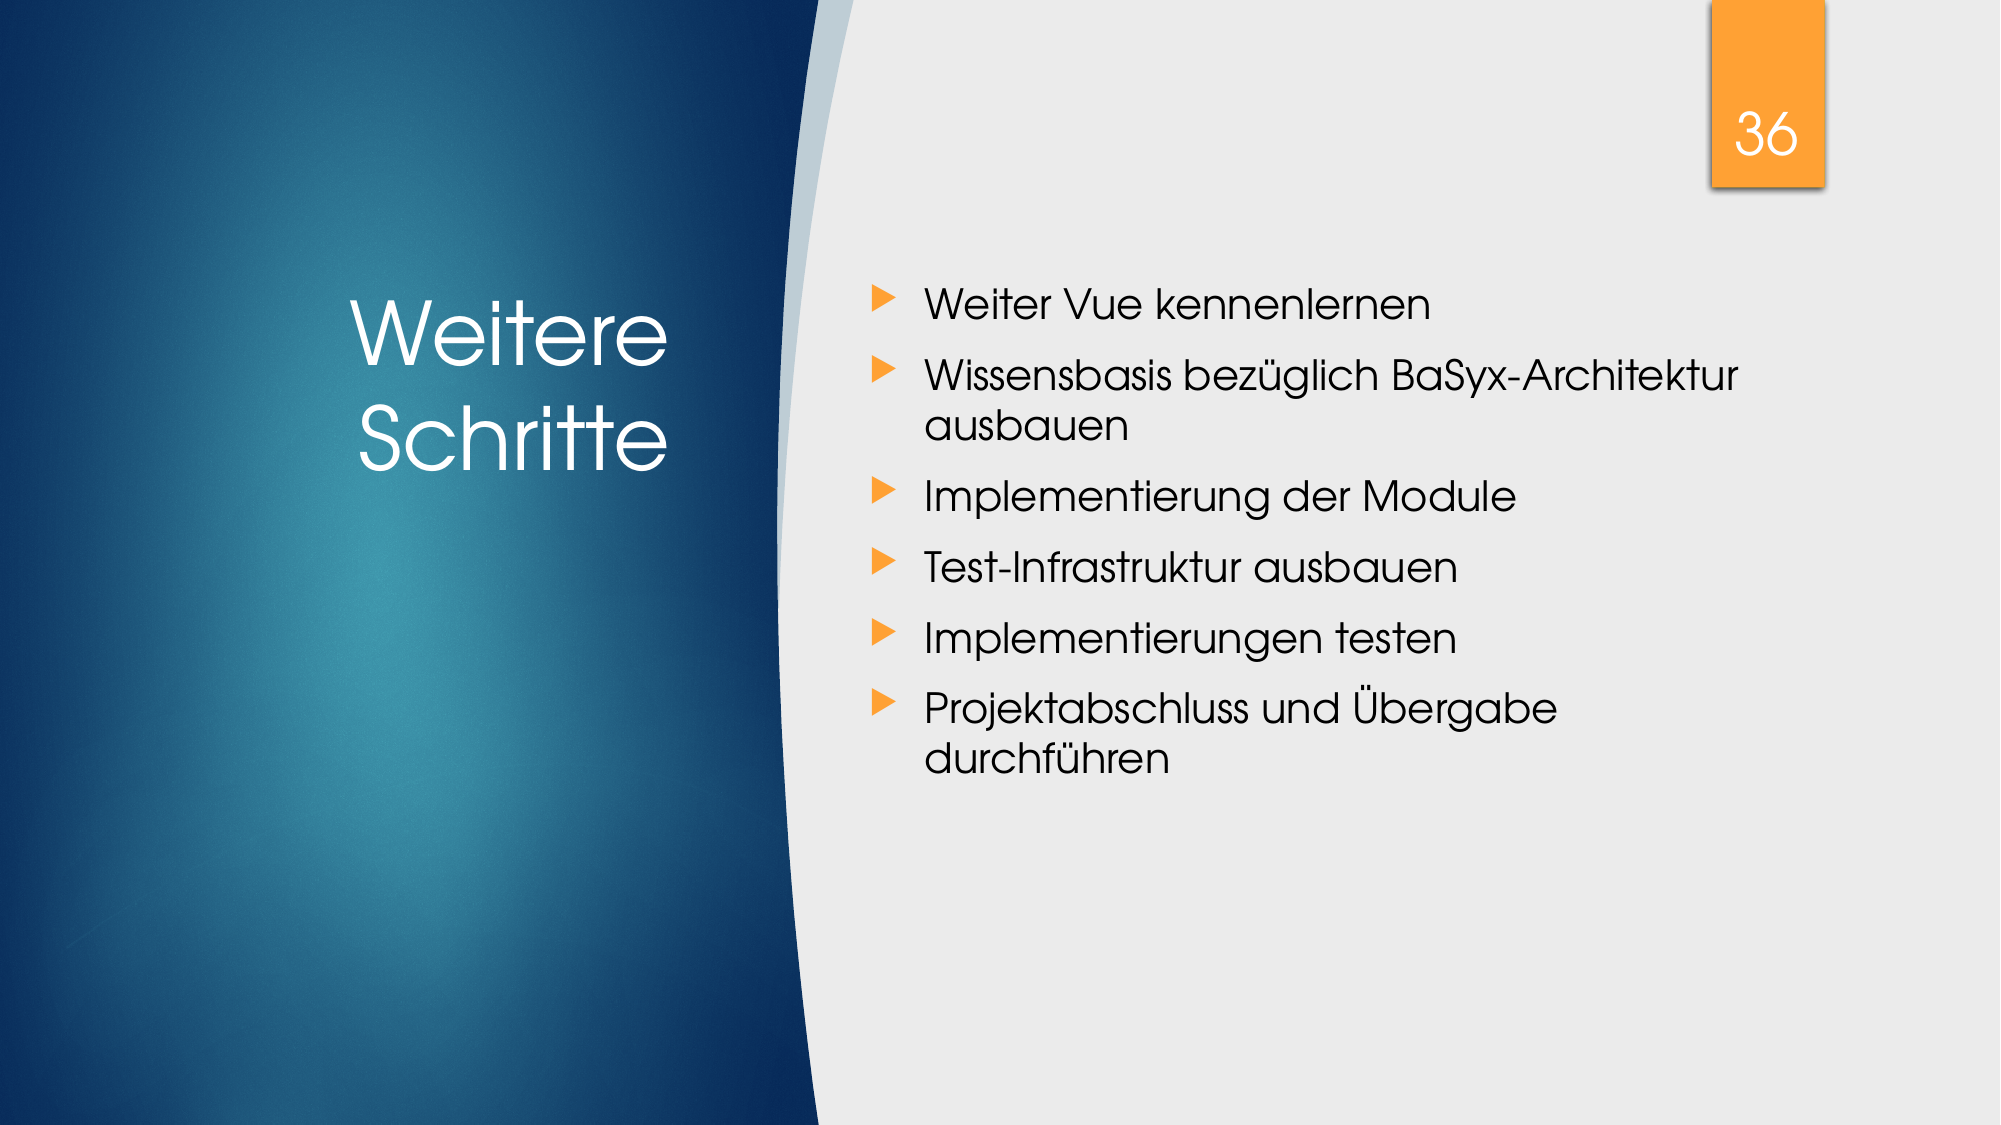

36
# Weitere Schritte
Weiter Vue kennenlernen
Wissensbasis bezüglich BaSyx-Architektur ausbauen
Implementierung der Module
Test-Infrastruktur ausbauen
Implementierungen testen
Projektabschluss und Übergabe durchführen